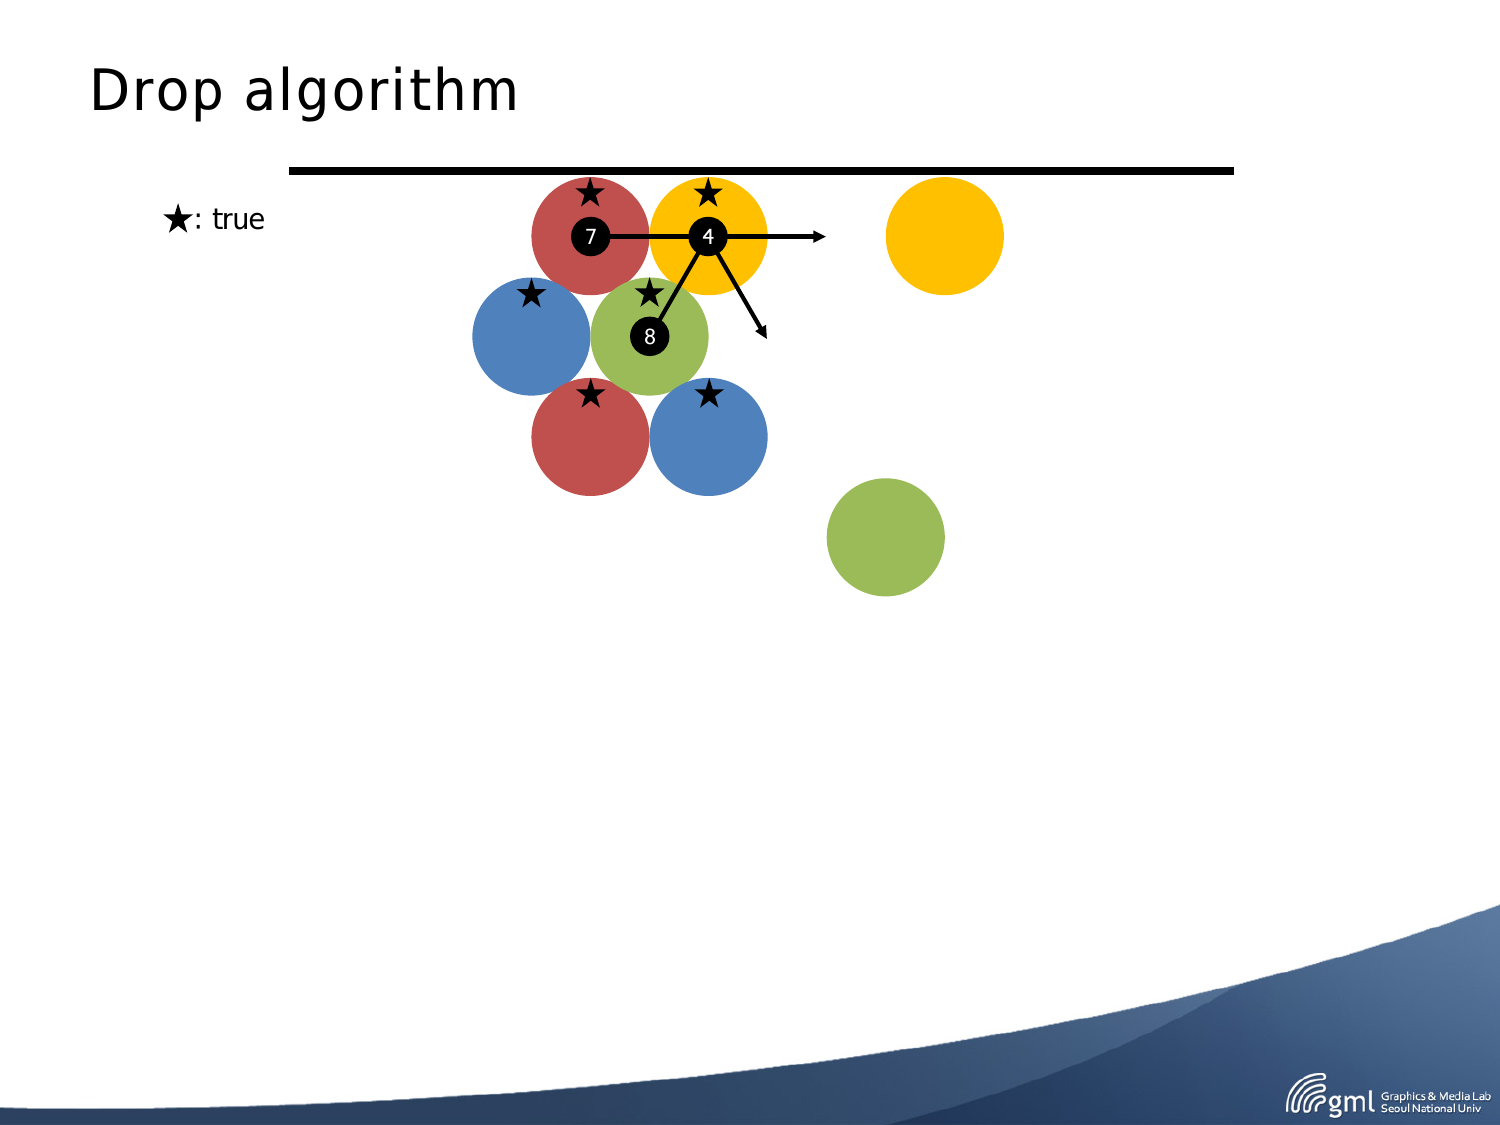

# Drop algorithm

: true

7

4

8